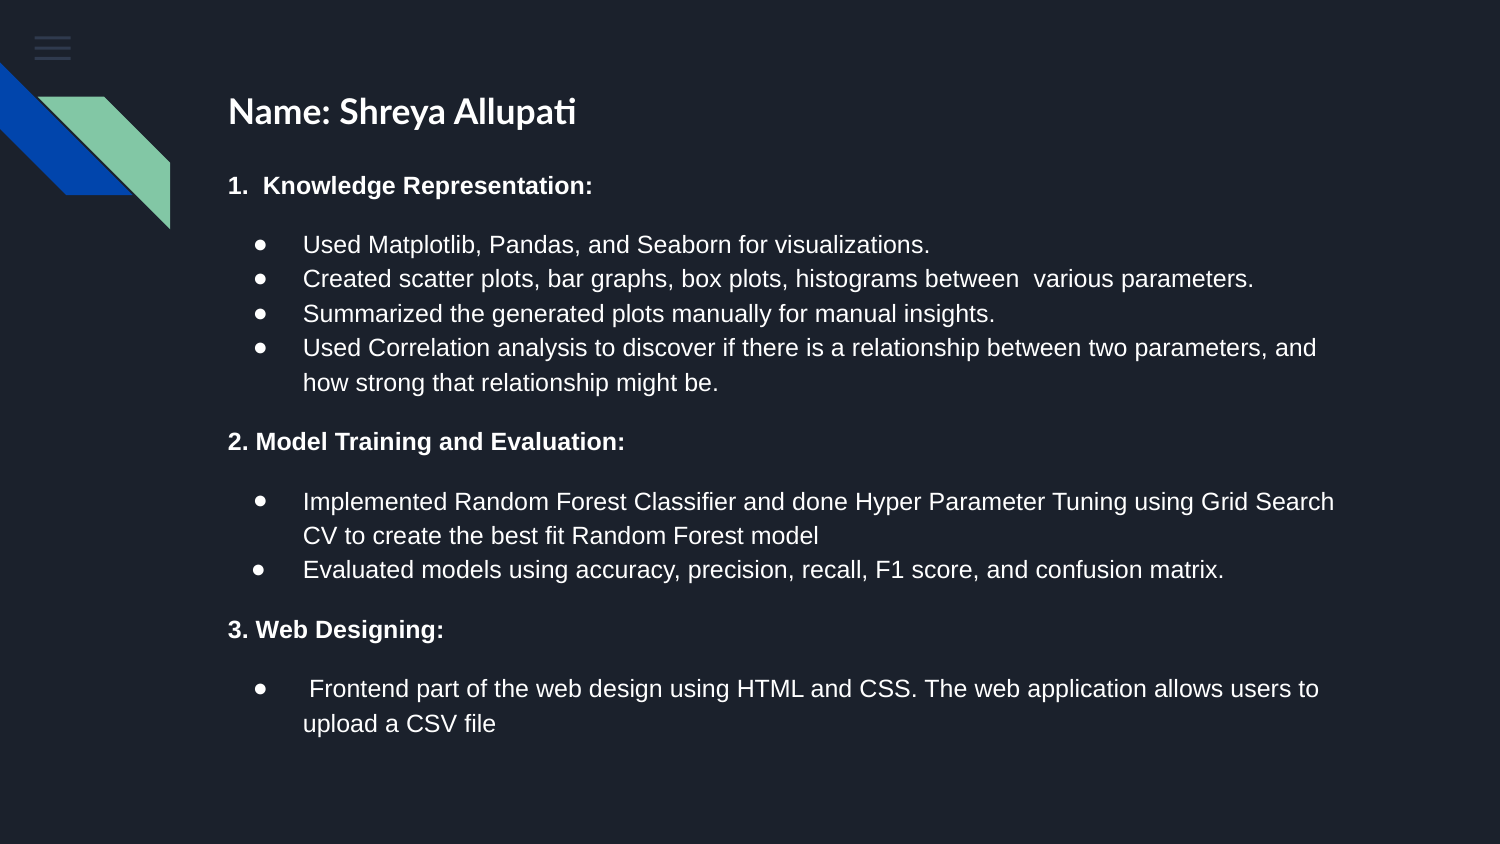

Name: Shreya Allupati
1.  Knowledge Representation:
Used Matplotlib, Pandas, and Seaborn for visualizations.
Created scatter plots, bar graphs, box plots, histograms between  various parameters.
Summarized the generated plots manually for manual insights.
Used Correlation analysis to discover if there is a relationship between two parameters, and how strong that relationship might be.
2. Model Training and Evaluation:
Implemented Random Forest Classifier and done Hyper Parameter Tuning using Grid Search CV to create the best fit Random Forest model
Evaluated models using accuracy, precision, recall, F1 score, and confusion matrix.
3. Web Designing:
 Frontend part of the web design using HTML and CSS. The web application allows users to upload a CSV file